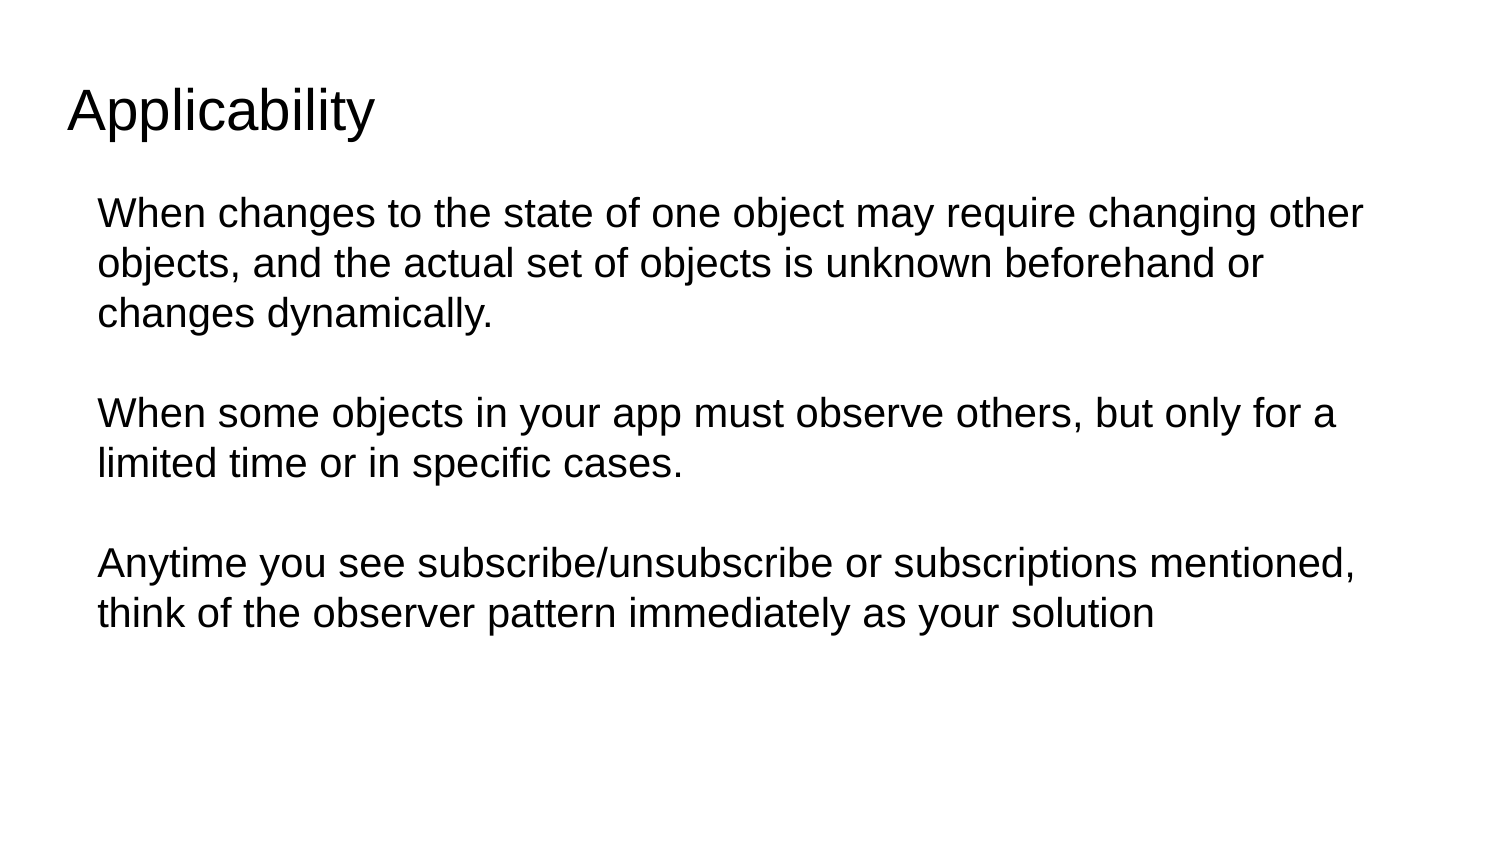

# Applicability
When changes to the state of one object may require changing other objects, and the actual set of objects is unknown beforehand or changes dynamically.

When some objects in your app must observe others, but only for a limited time or in specific cases.

Anytime you see subscribe/unsubscribe or subscriptions mentioned, think of the observer pattern immediately as your solution